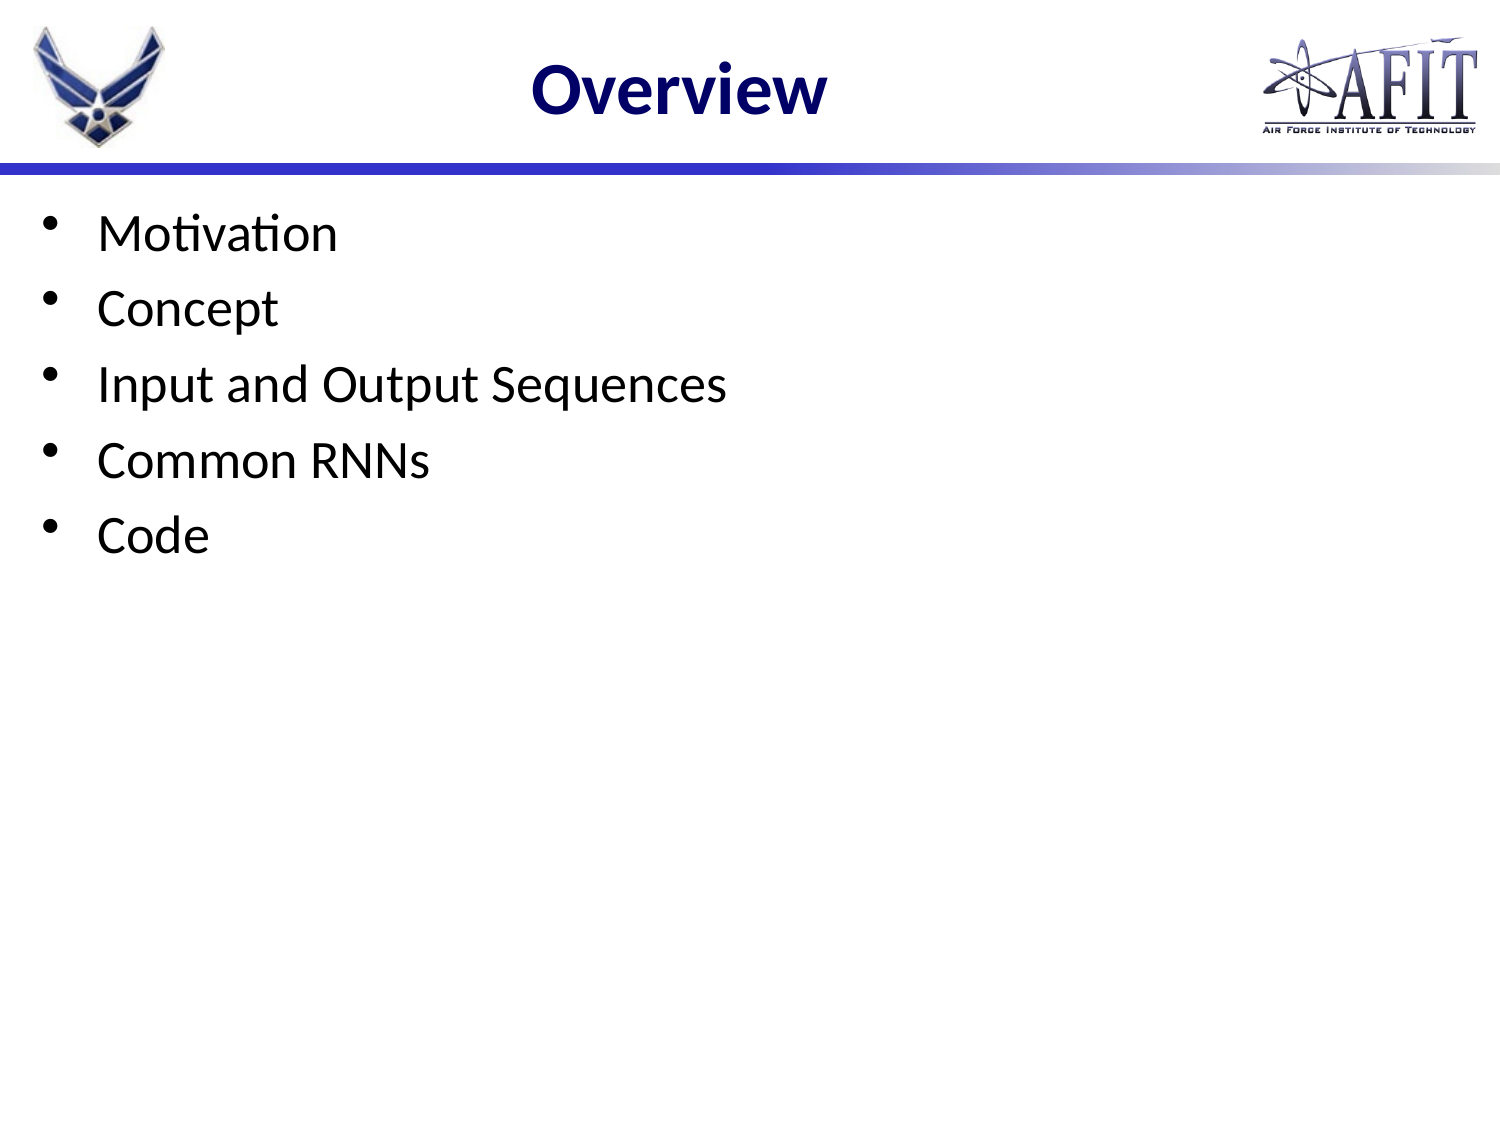

# Overview
Motivation
Concept
Input and Output Sequences
Common RNNs
Code